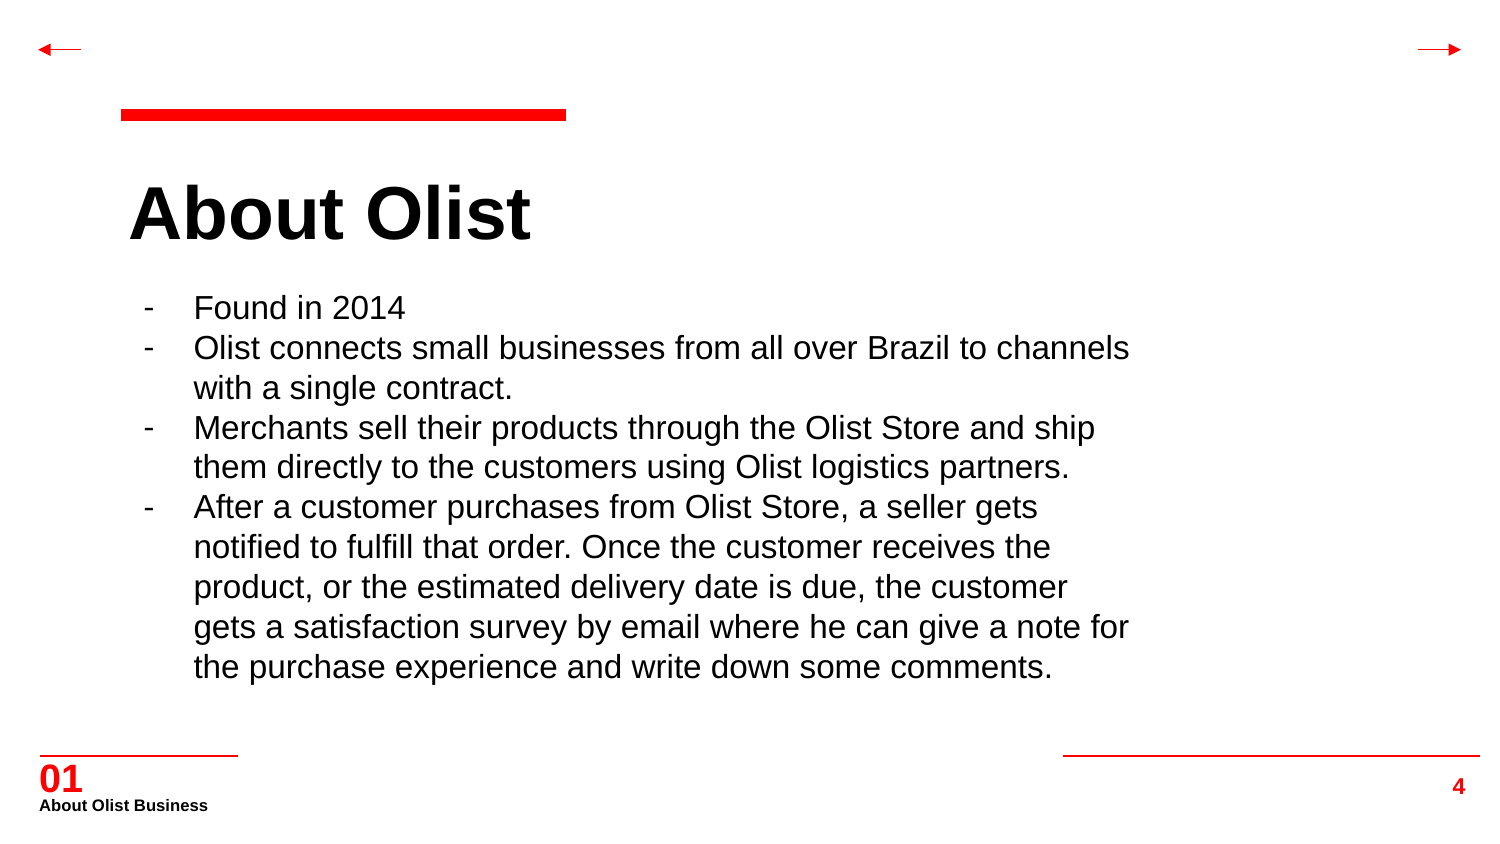

# About Olist
Found in 2014
Olist connects small businesses from all over Brazil to channels with a single contract.
Merchants sell their products through the Olist Store and ship them directly to the customers using Olist logistics partners.
After a customer purchases from Olist Store, a seller gets notified to fulfill that order. Once the customer receives the product, or the estimated delivery date is due, the customer gets a satisfaction survey by email where he can give a note for the purchase experience and write down some comments.

01
About Olist Business